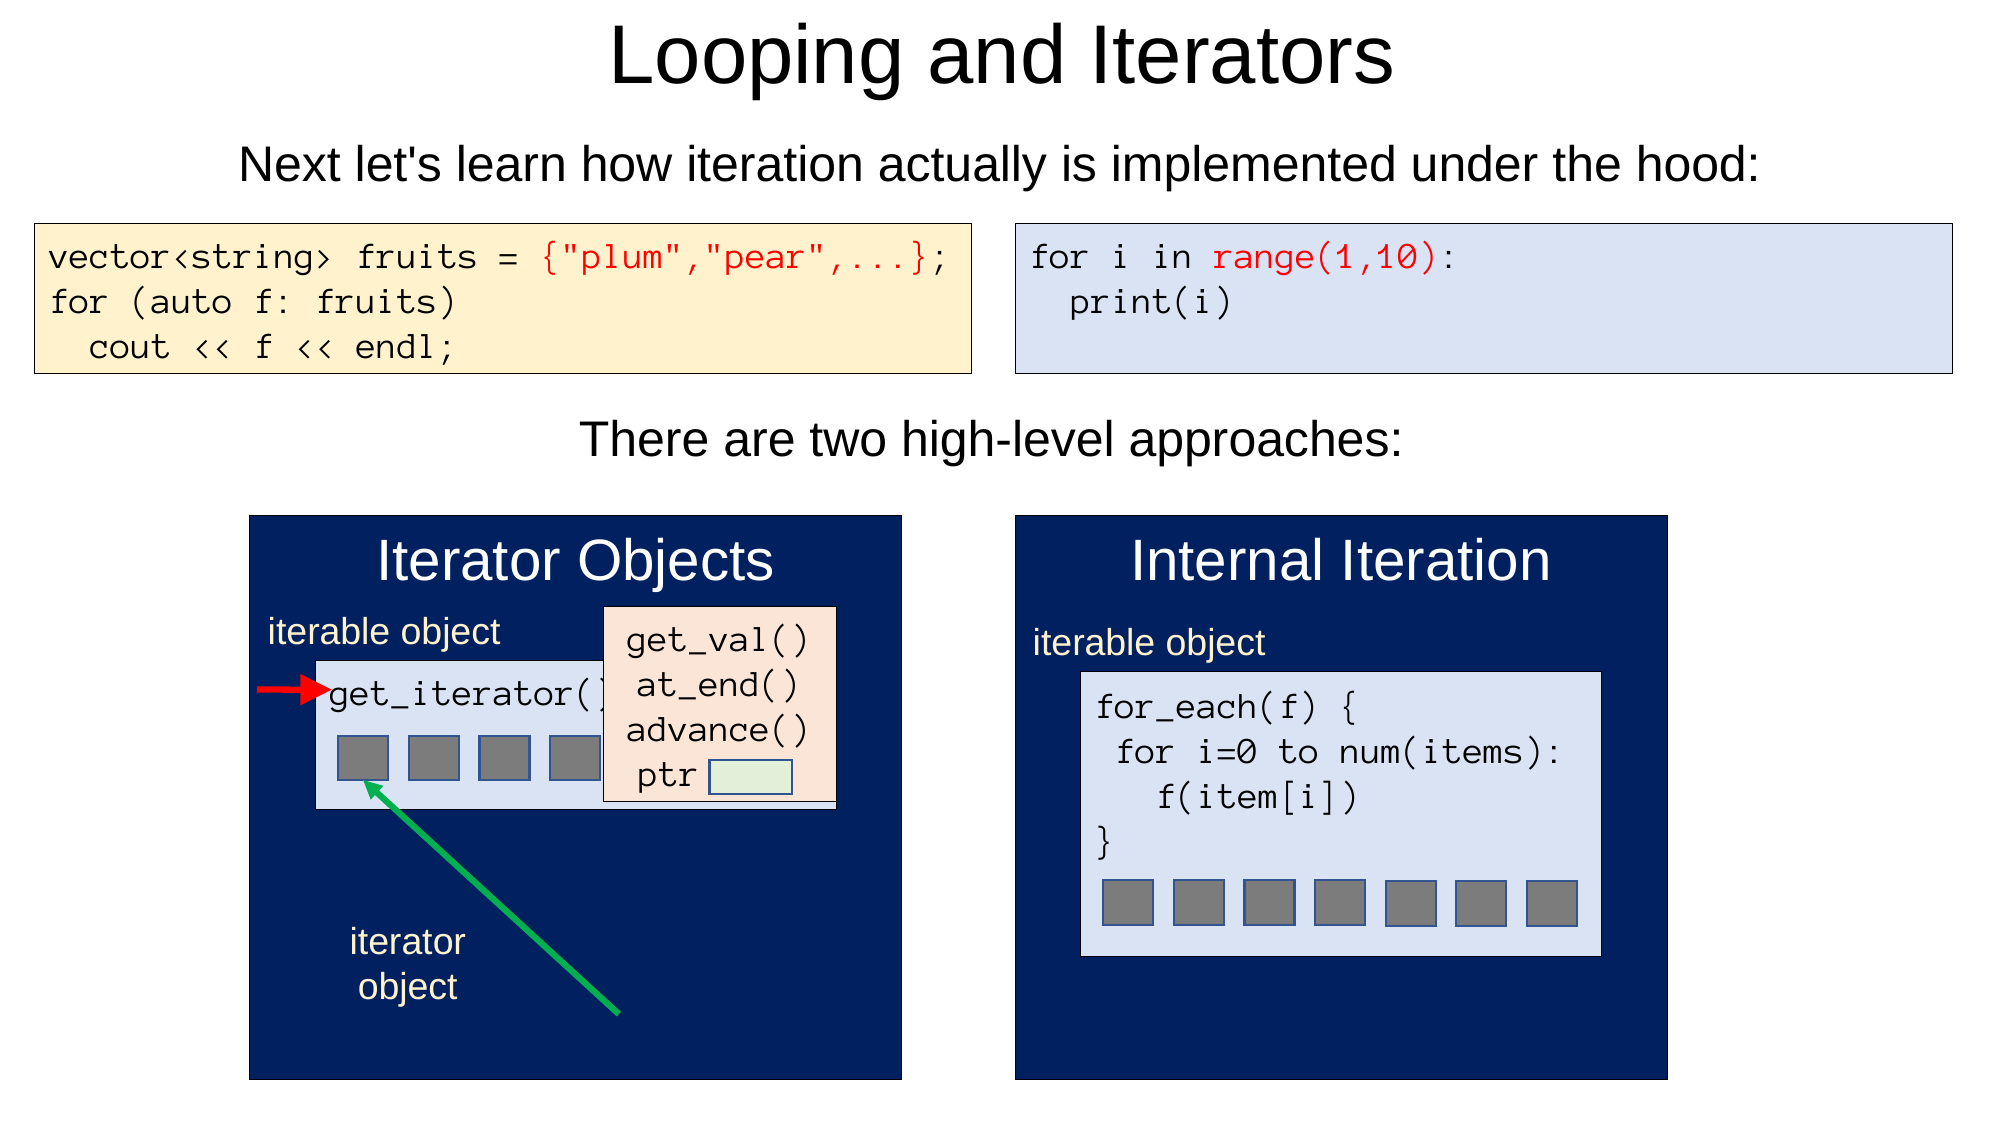

# Looping and Iterators
Next let's learn how iteration actually is implemented under the hood:
vector<string> fruits = {"plum","pear",...};
for (auto f: fruits)
  cout << f << endl;
for i in range(1,10):
  print(i)

There are two high-level approaches:
Iterator Objects

Internal Iteration

iterable object
get_iterator() { ... }

get_val()
at_end()
advance()
 ptr

iterable object

for_each(f) {
 for i=0 to num(items):
   f(item[i])
}

iterator
object
We can pass a lambda that accepts one argument – it'll call it on each element.
List<String> fruits = new ArrayList<>();
// ... Add a bunch of fruits

fruits.forEach(ft -> System.out.println(ft));
List<String> fruits = new ArrayList<>();
// ... Add a bunch of fruits
while (fruits.hasNext())
  System.out.println(fruits.next())
Java's hasNext() sees if there are any items left.
Java's next() returns the current item and advances one item forward.